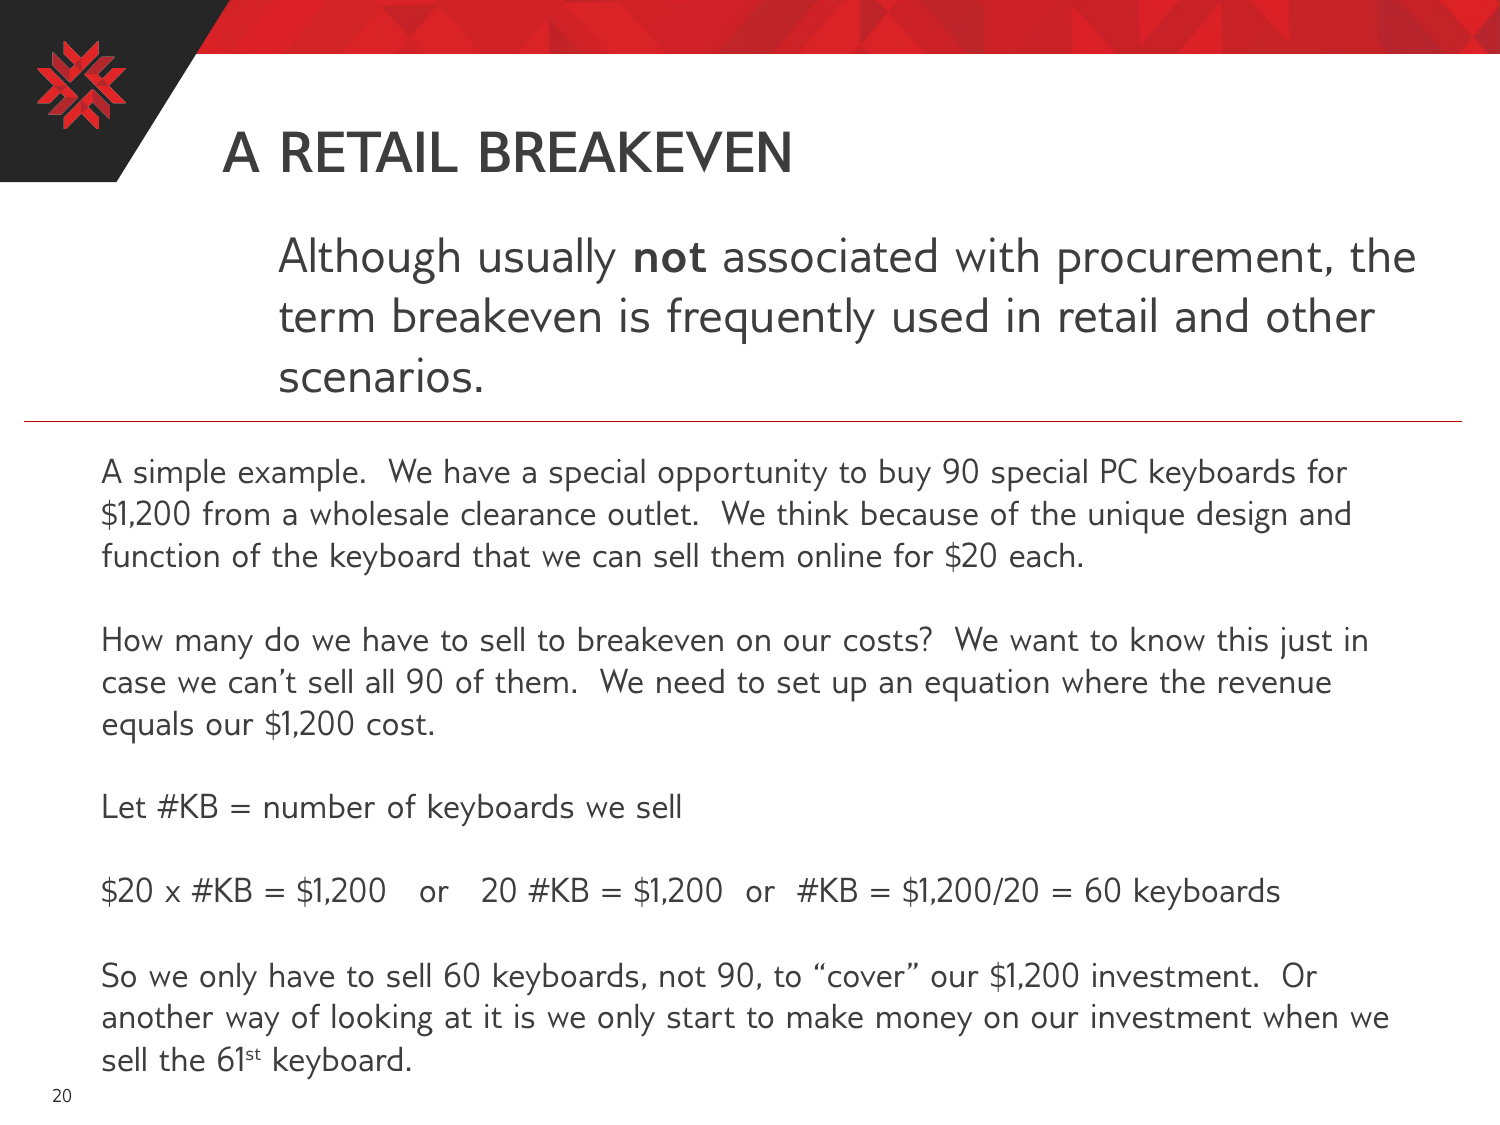

# A Retail breakeven
Although usually not associated with procurement, the term breakeven is frequently used in retail and other scenarios.
A simple example.  We have a special opportunity to buy 90 special PC keyboards for $1,200 from a wholesale clearance outlet.  We think because of the unique design and function of the keyboard that we can sell them online for $20 each.

How many do we have to sell to breakeven on our costs?  We want to know this just in case we can’t sell all 90 of them.  We need to set up an equation where the revenue equals our $1,200 cost.

Let #KB = number of keyboards we sell

$20 x #KB = $1,200   or   20 #KB = $1,200  or  #KB = $1,200/20 = 60 keyboards

So we only have to sell 60 keyboards, not 90, to “cover” our $1,200 investment.  Or another way of looking at it is we only start to make money on our investment when we sell the 61st keyboard.
20